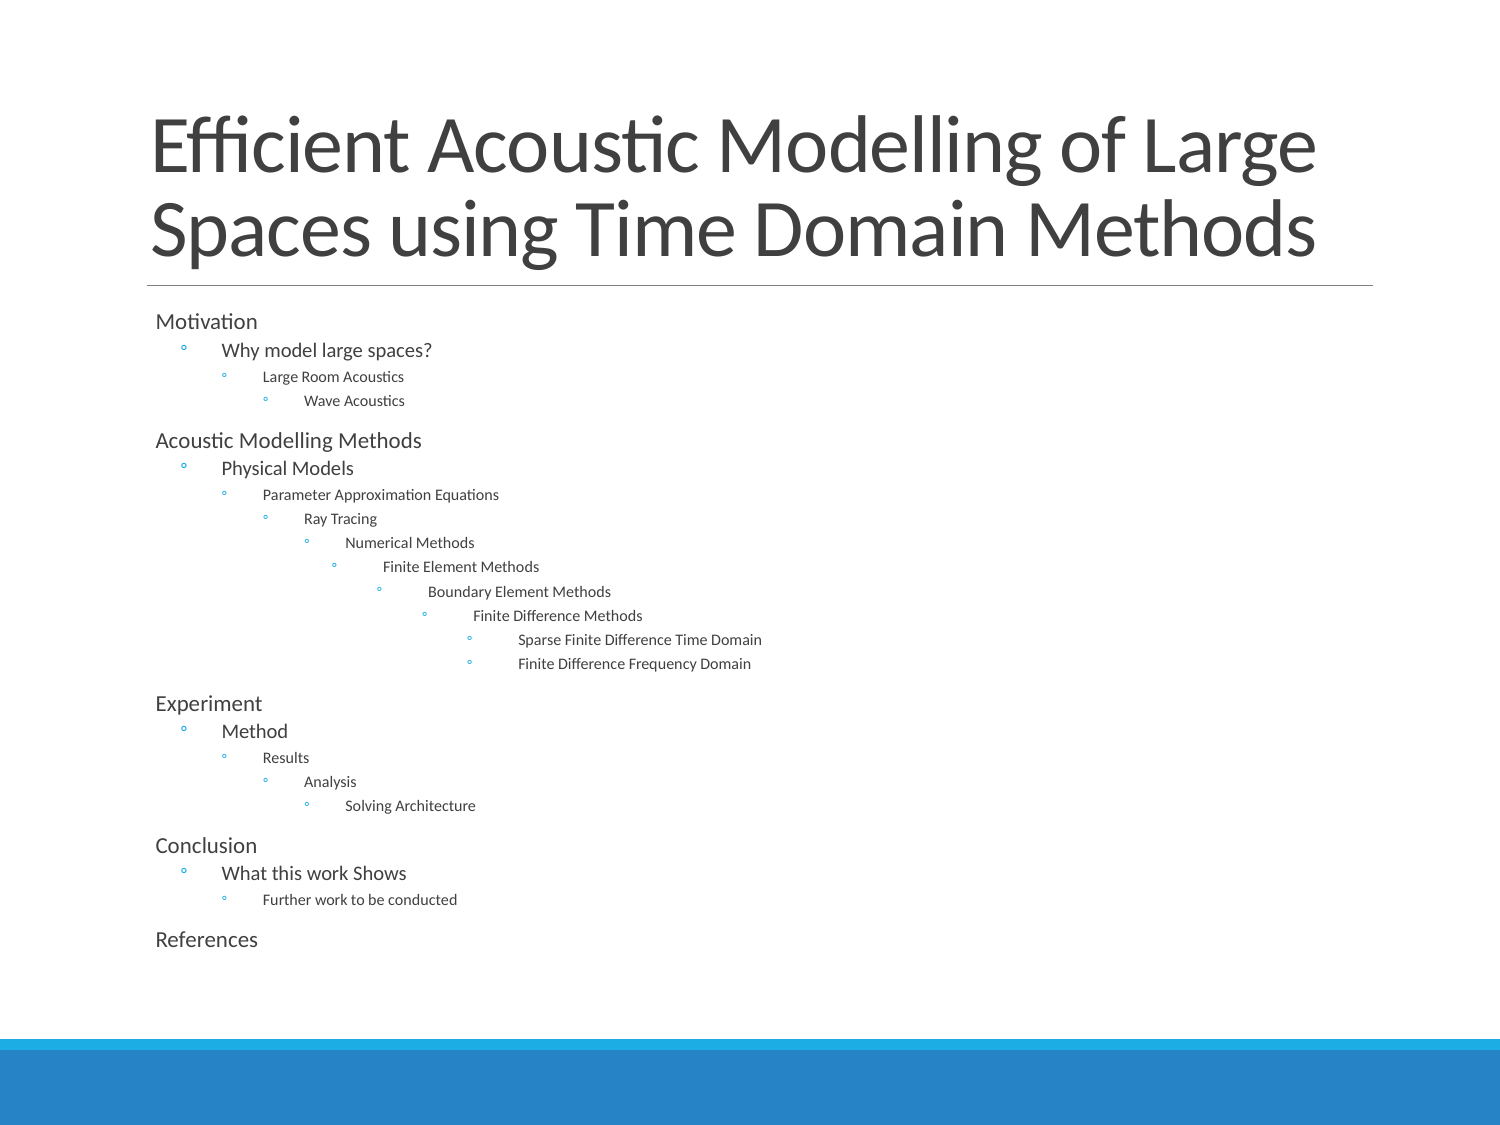

# Efficient Acoustic Modelling of Large Spaces using Time Domain Methods
Motivation
Why model large spaces?
Large Room Acoustics
Wave Acoustics
Acoustic Modelling Methods
Physical Models
Parameter Approximation Equations
Ray Tracing
Numerical Methods
Finite Element Methods
Boundary Element Methods
Finite Difference Methods
Sparse Finite Difference Time Domain
Finite Difference Frequency Domain
Experiment
Method
Results
Analysis
Solving Architecture
Conclusion
What this work Shows
Further work to be conducted
References